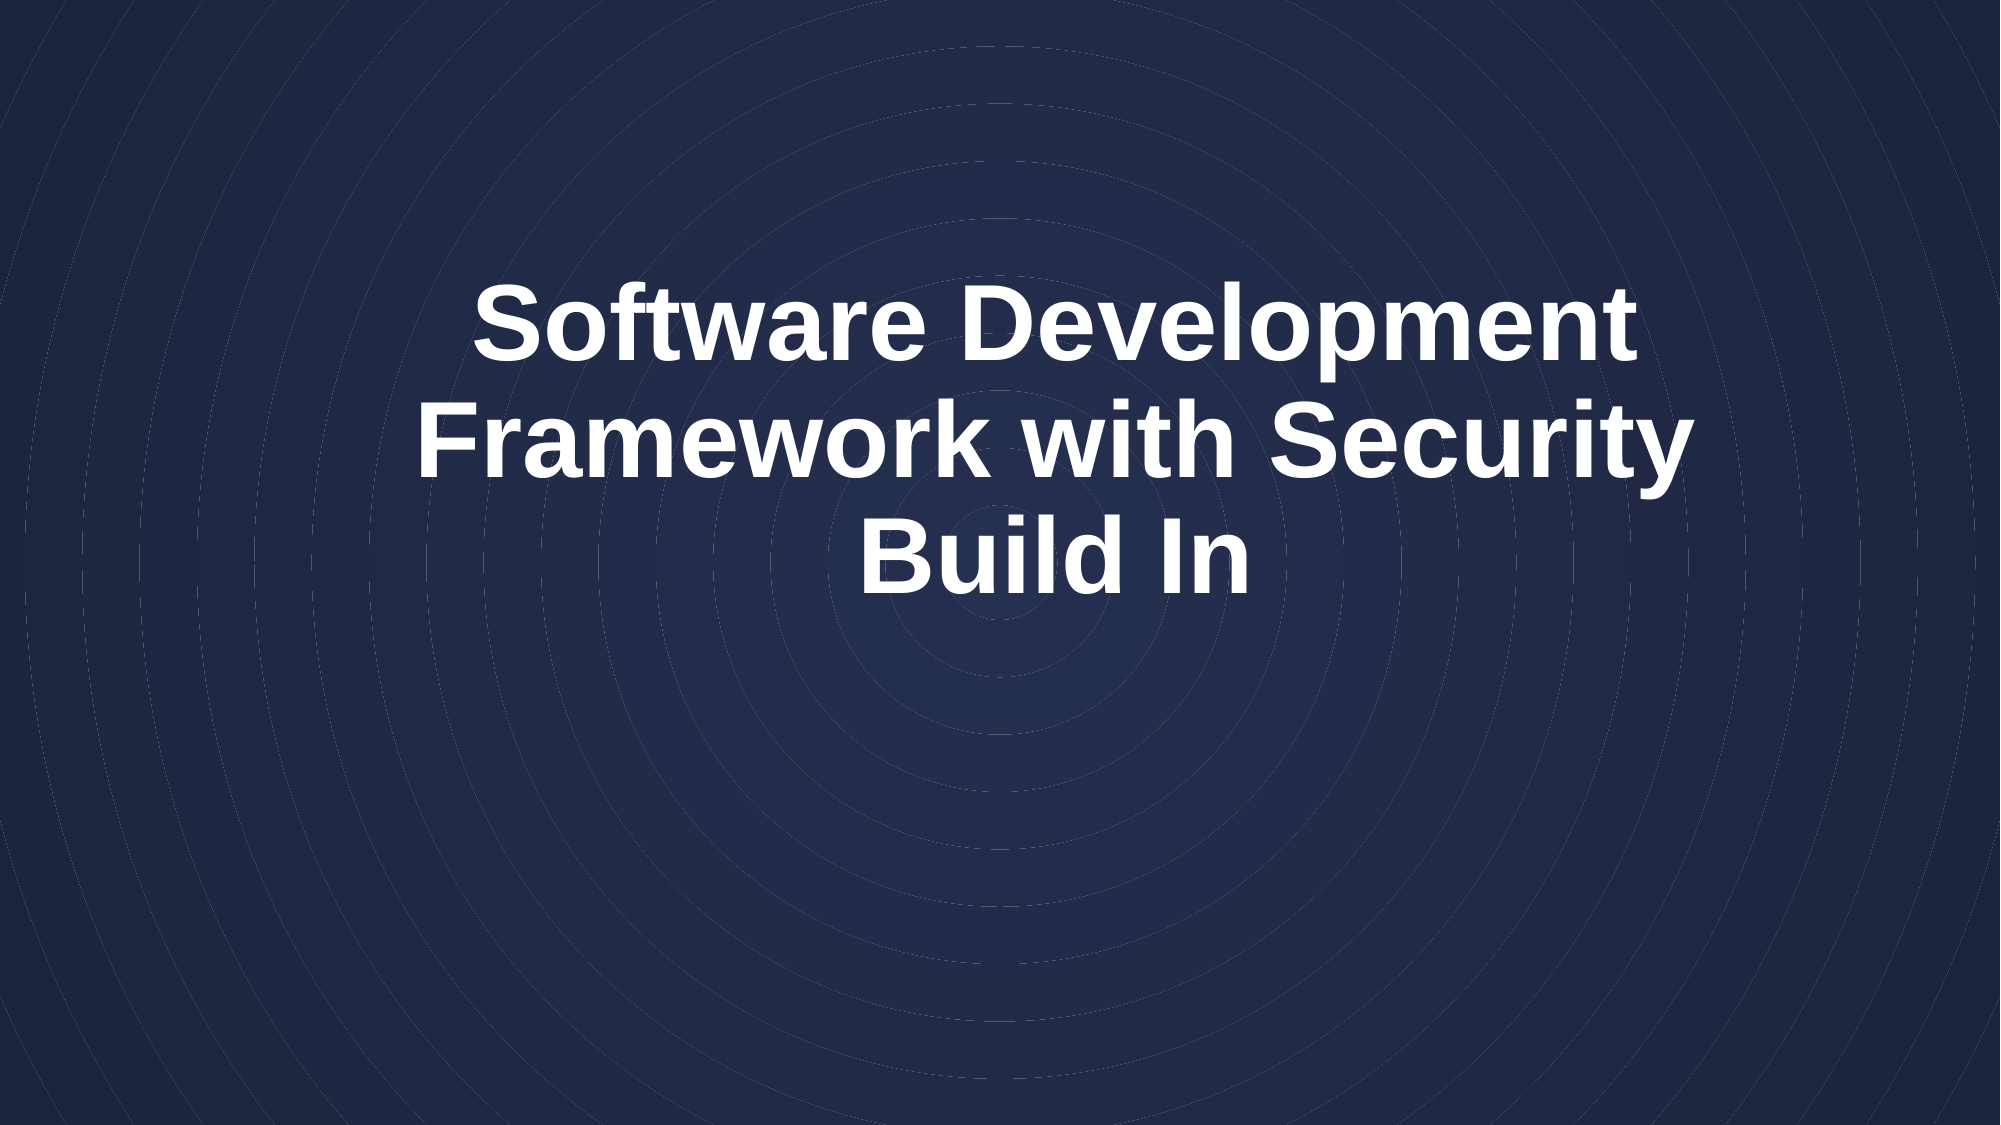

# Software Development Framework with Security Build In